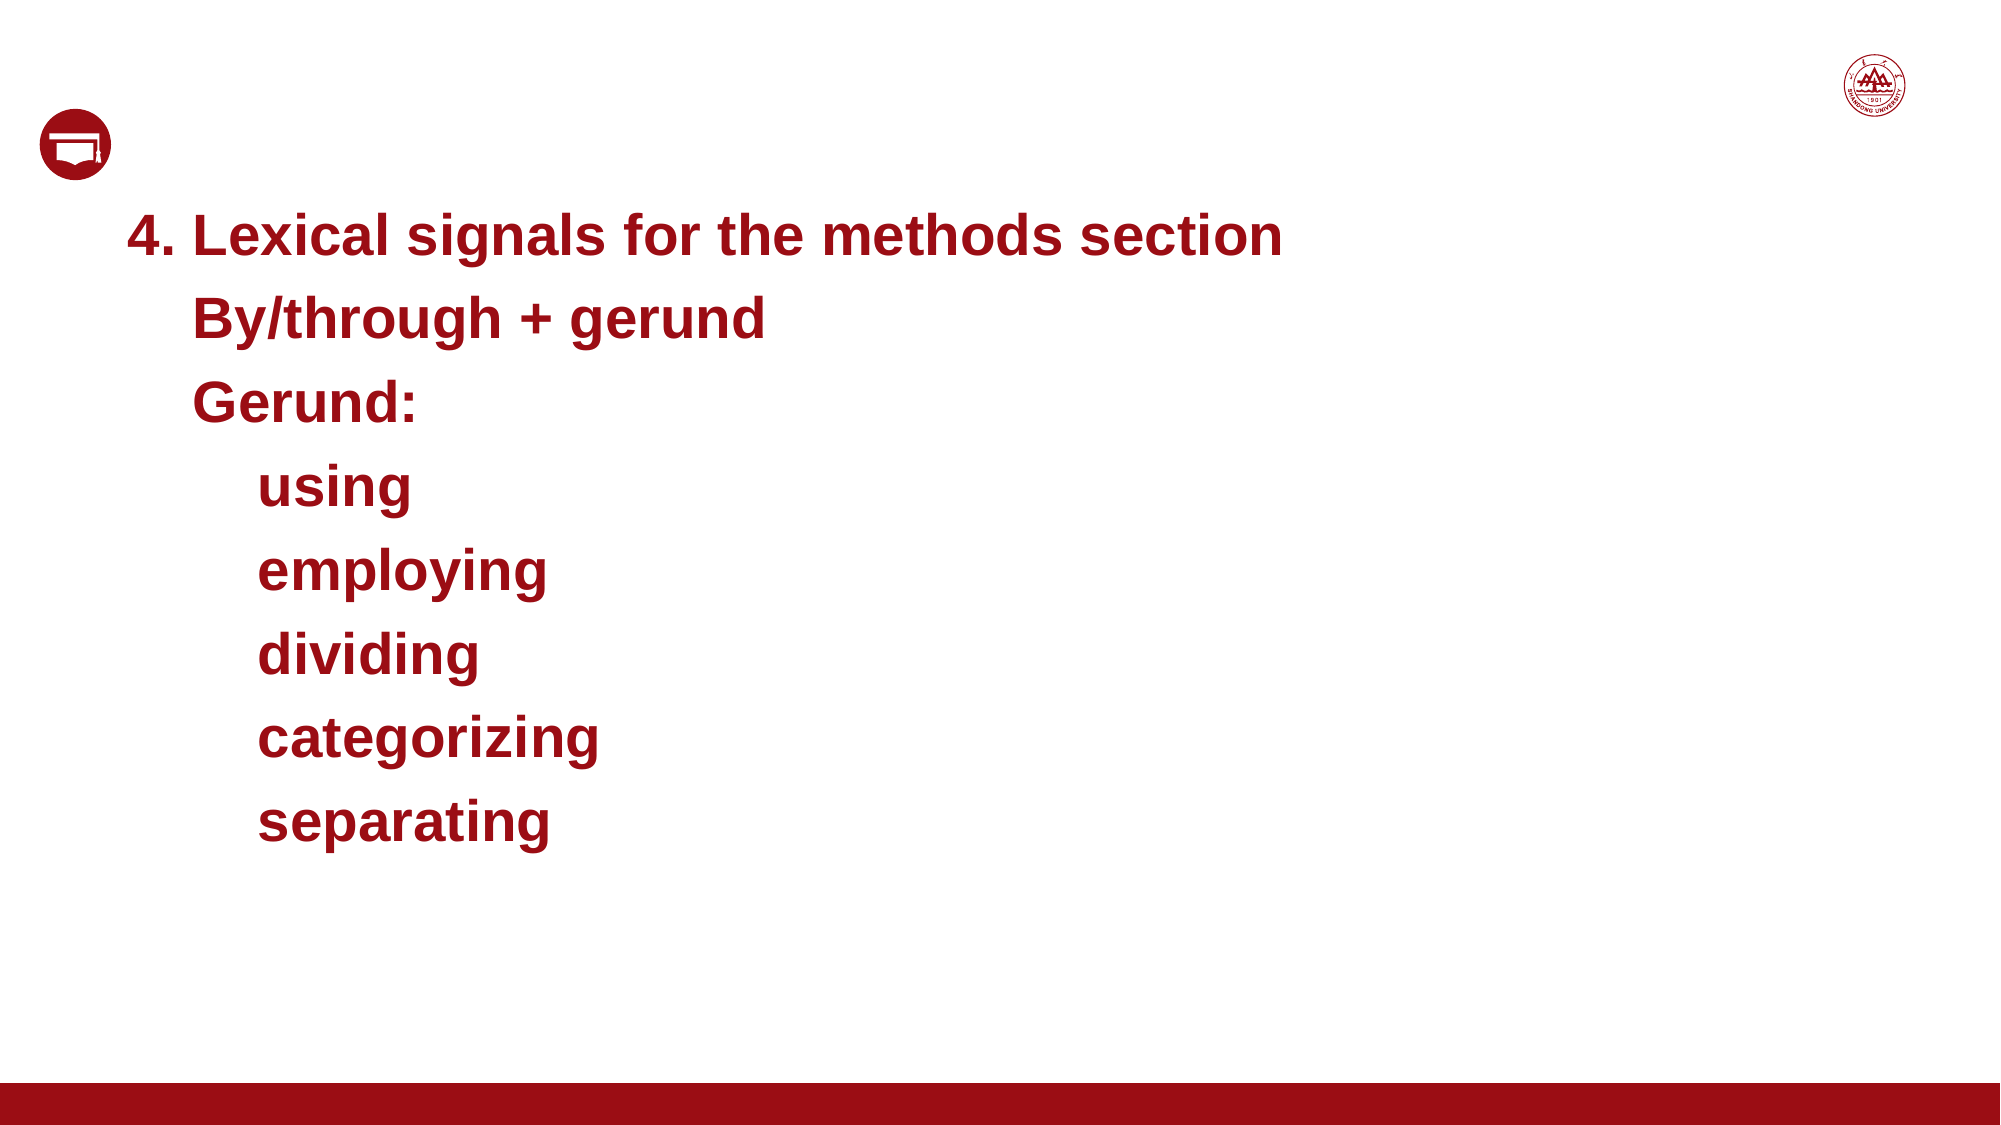

4. Lexical signals for the methods section
    By/through + gerund
    Gerund:
        using
        employing
        dividing
        categorizing
        separating